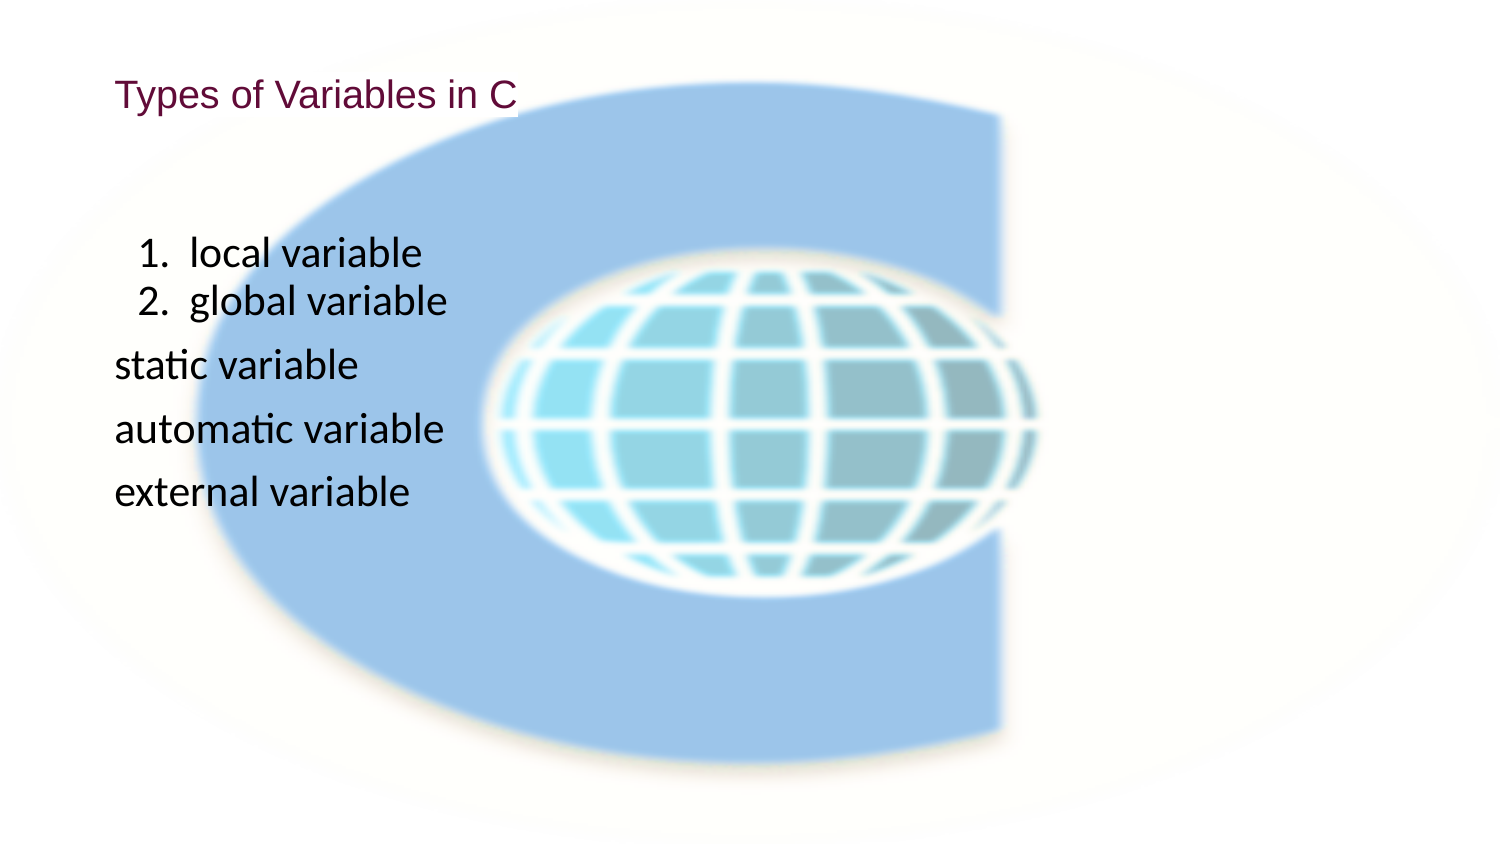

# Types of Variables in C

local variable
global variable
static variable
automatic variable
external variable